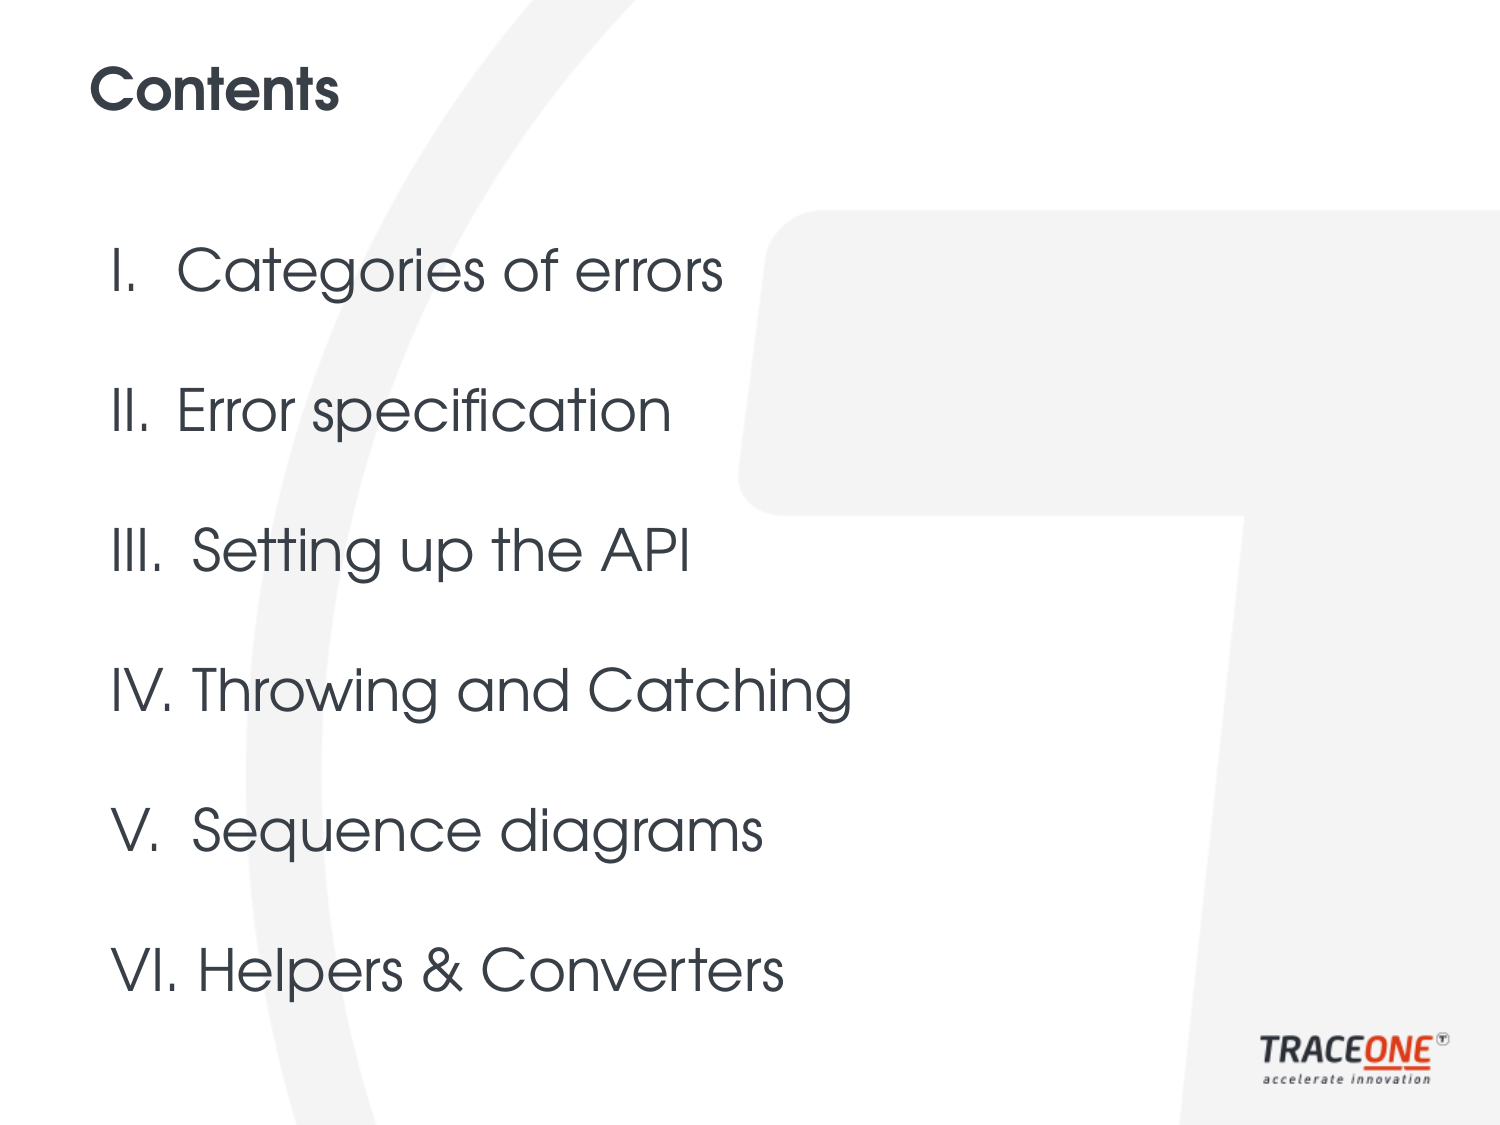

Contents
Categories of errors

Error specification

 Setting up the API

 Throwing and Catching

 Sequence diagrams

 Helpers & Converters